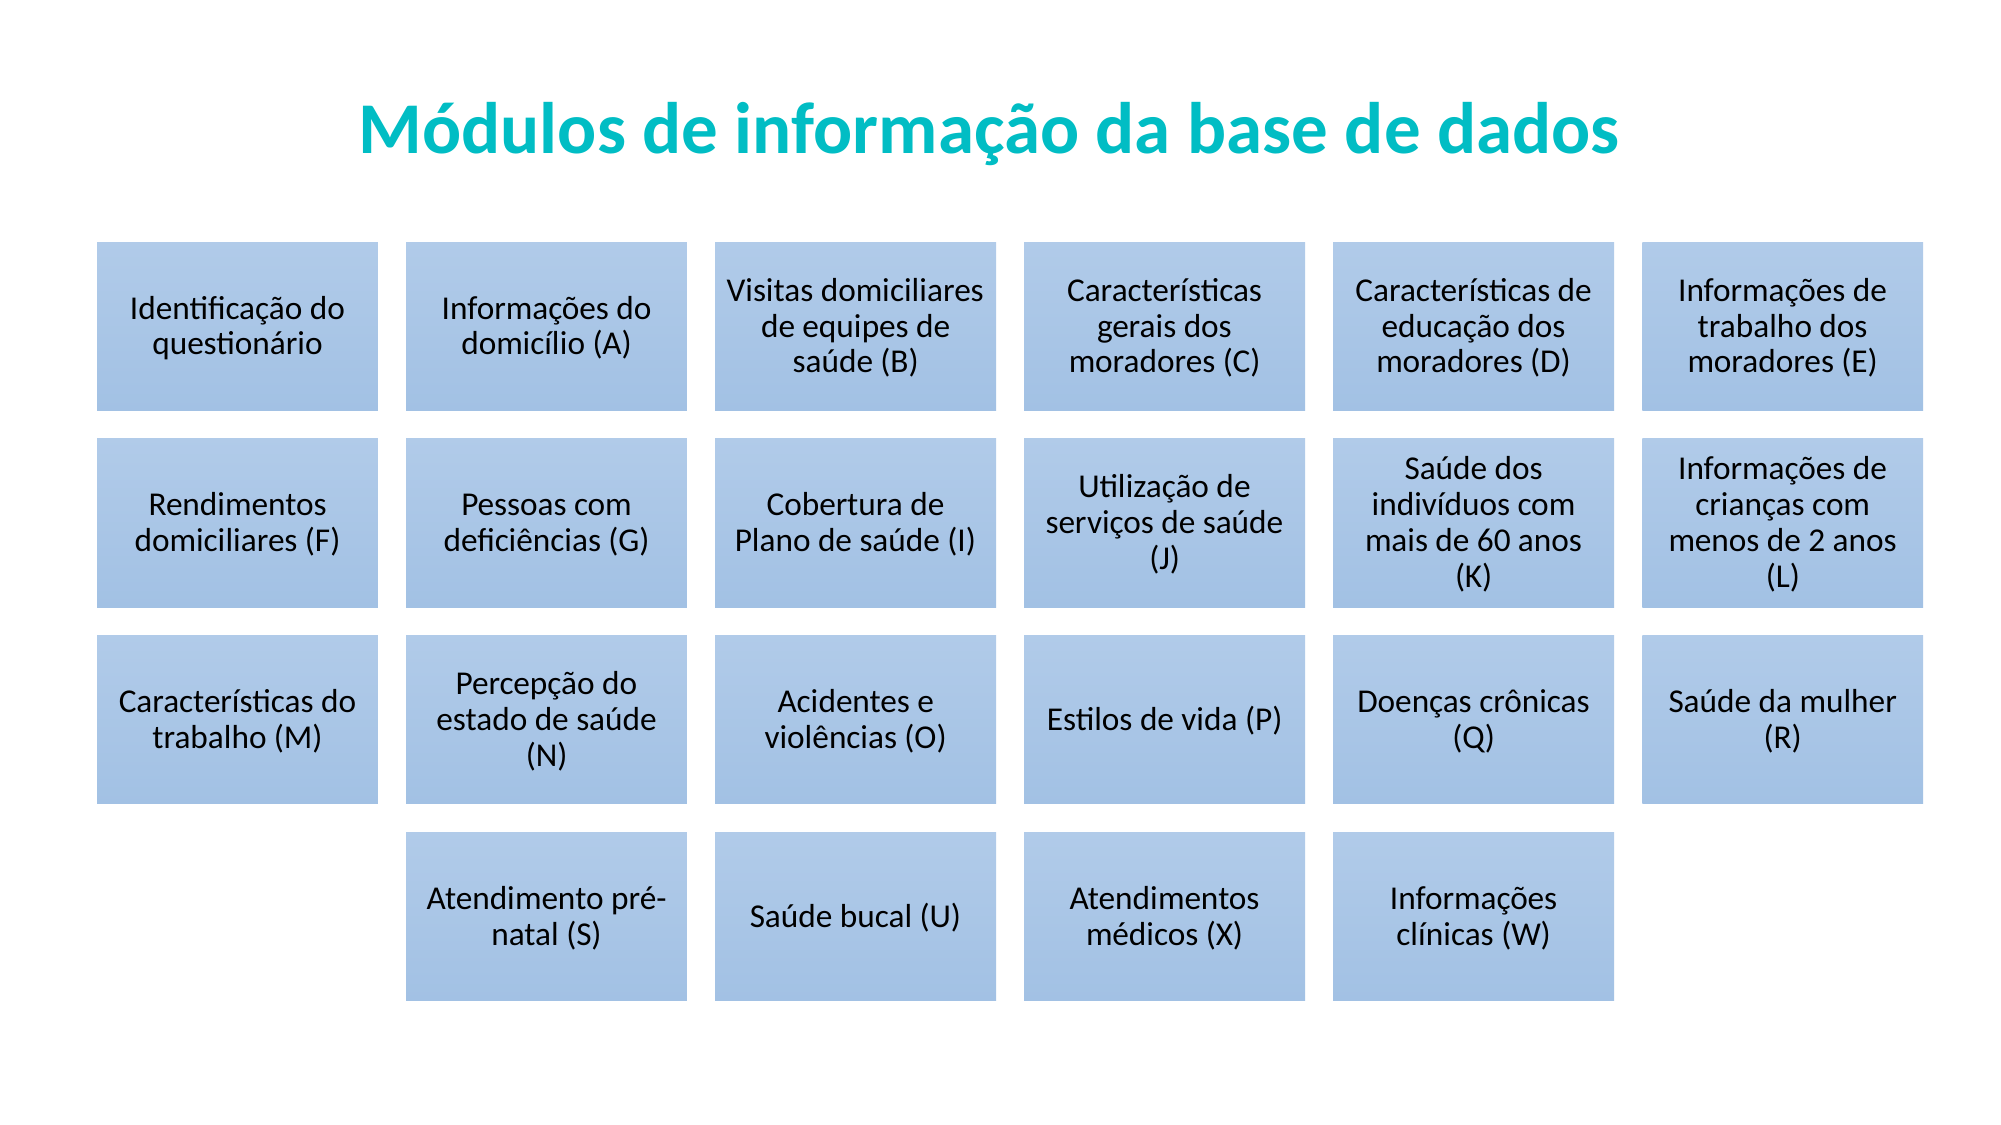

Módulos de informação da base de dados
Identificação do questionário
Informações do domicílio (A)
Visitas domiciliares de equipes de saúde (B)
Características gerais dos moradores (C)
Características de educação dos moradores (D)
Informações de trabalho dos moradores (E)
Rendimentos domiciliares (F)
Pessoas com deficiências (G)
Cobertura de Plano de saúde (I)
Utilização de serviços de saúde (J)
Saúde dos indivíduos com mais de 60 anos (K)
Informações de crianças com menos de 2 anos (L)
Características do trabalho (M)
Percepção do estado de saúde (N)
Acidentes e violências (O)
Estilos de vida (P)
Doenças crônicas (Q)
Saúde da mulher (R)
Atendimento pré-natal (S)
Saúde bucal (U)
Atendimentos médicos (X)
Informações clínicas (W)